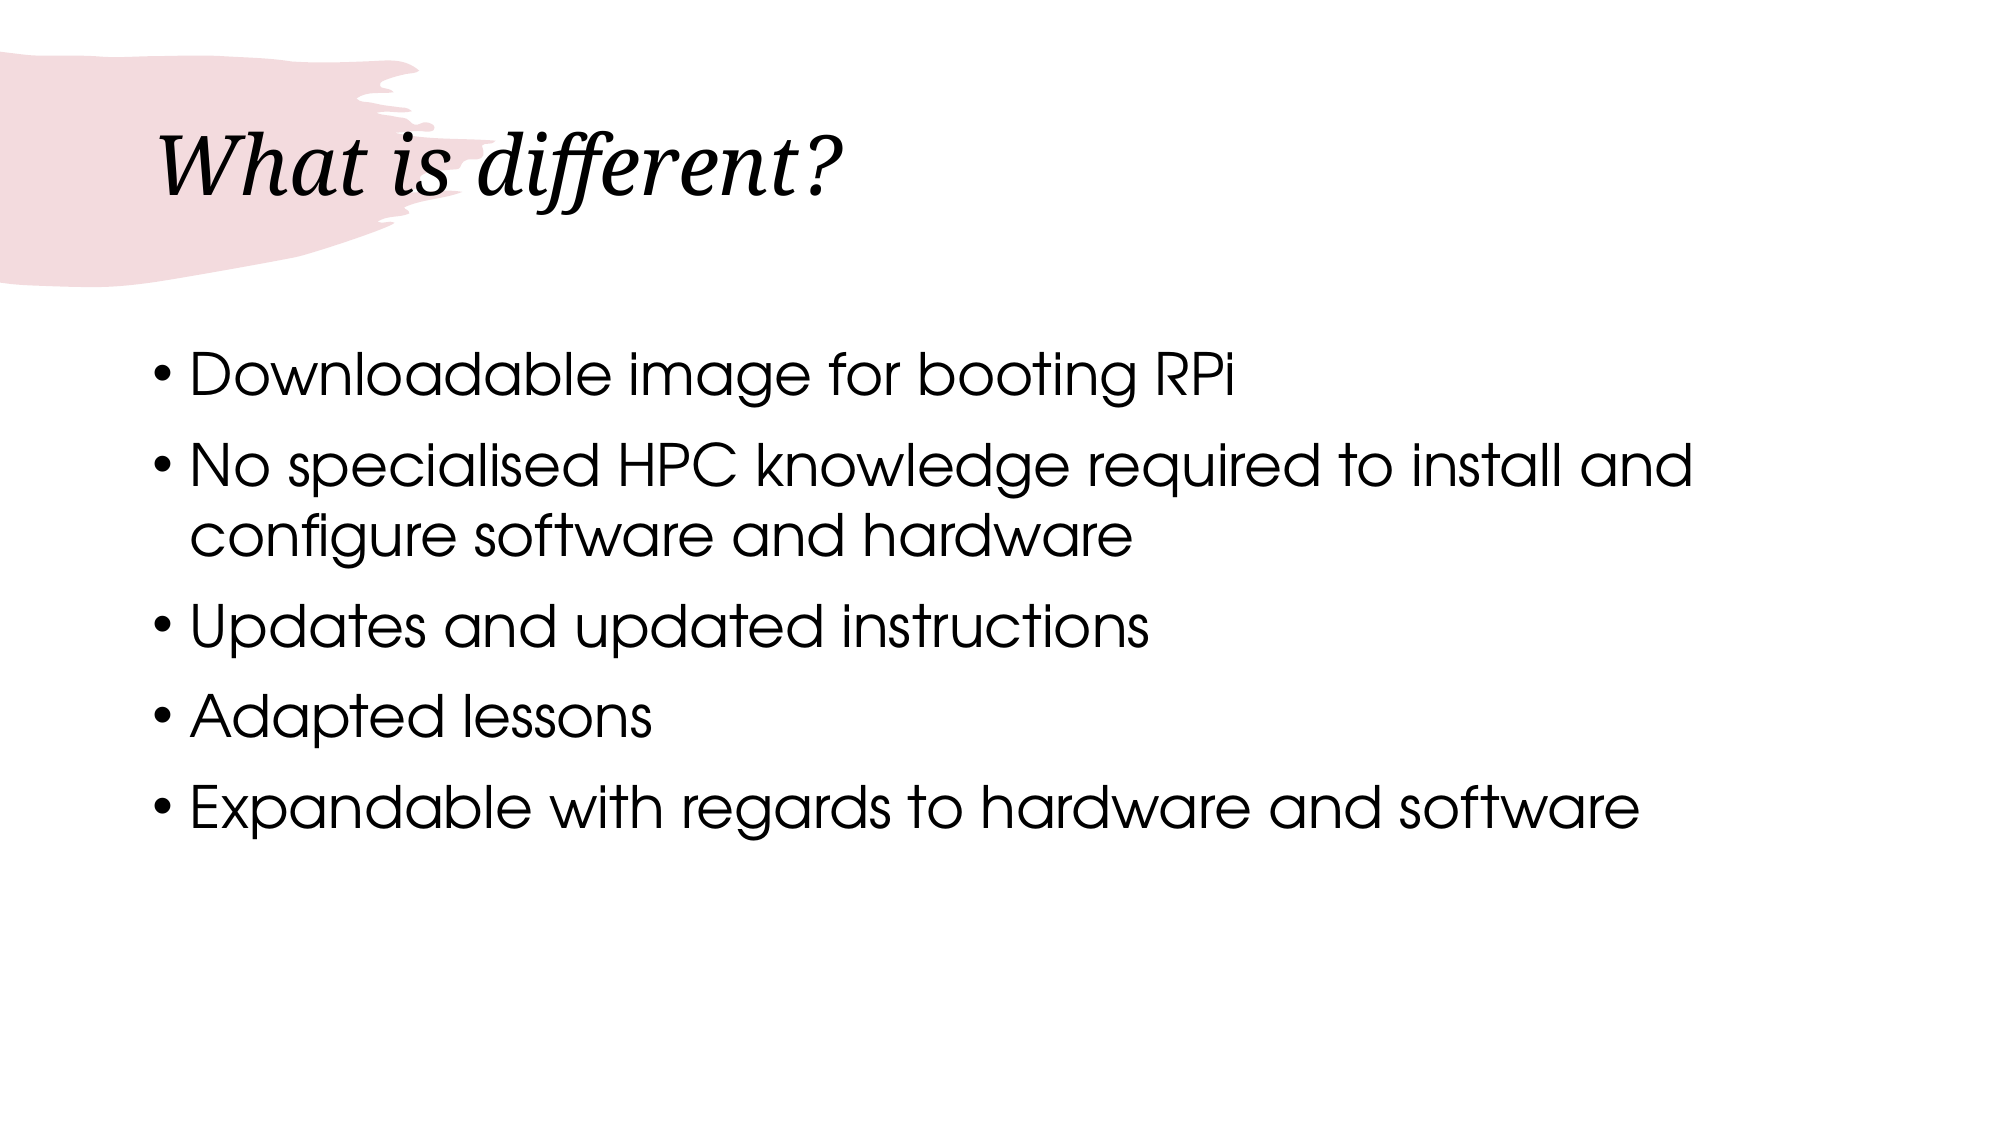

# What is different?
Downloadable image for booting RPi
No specialised HPC knowledge required to install and configure software and hardware
Updates and updated instructions
Adapted lessons
Expandable with regards to hardware and software